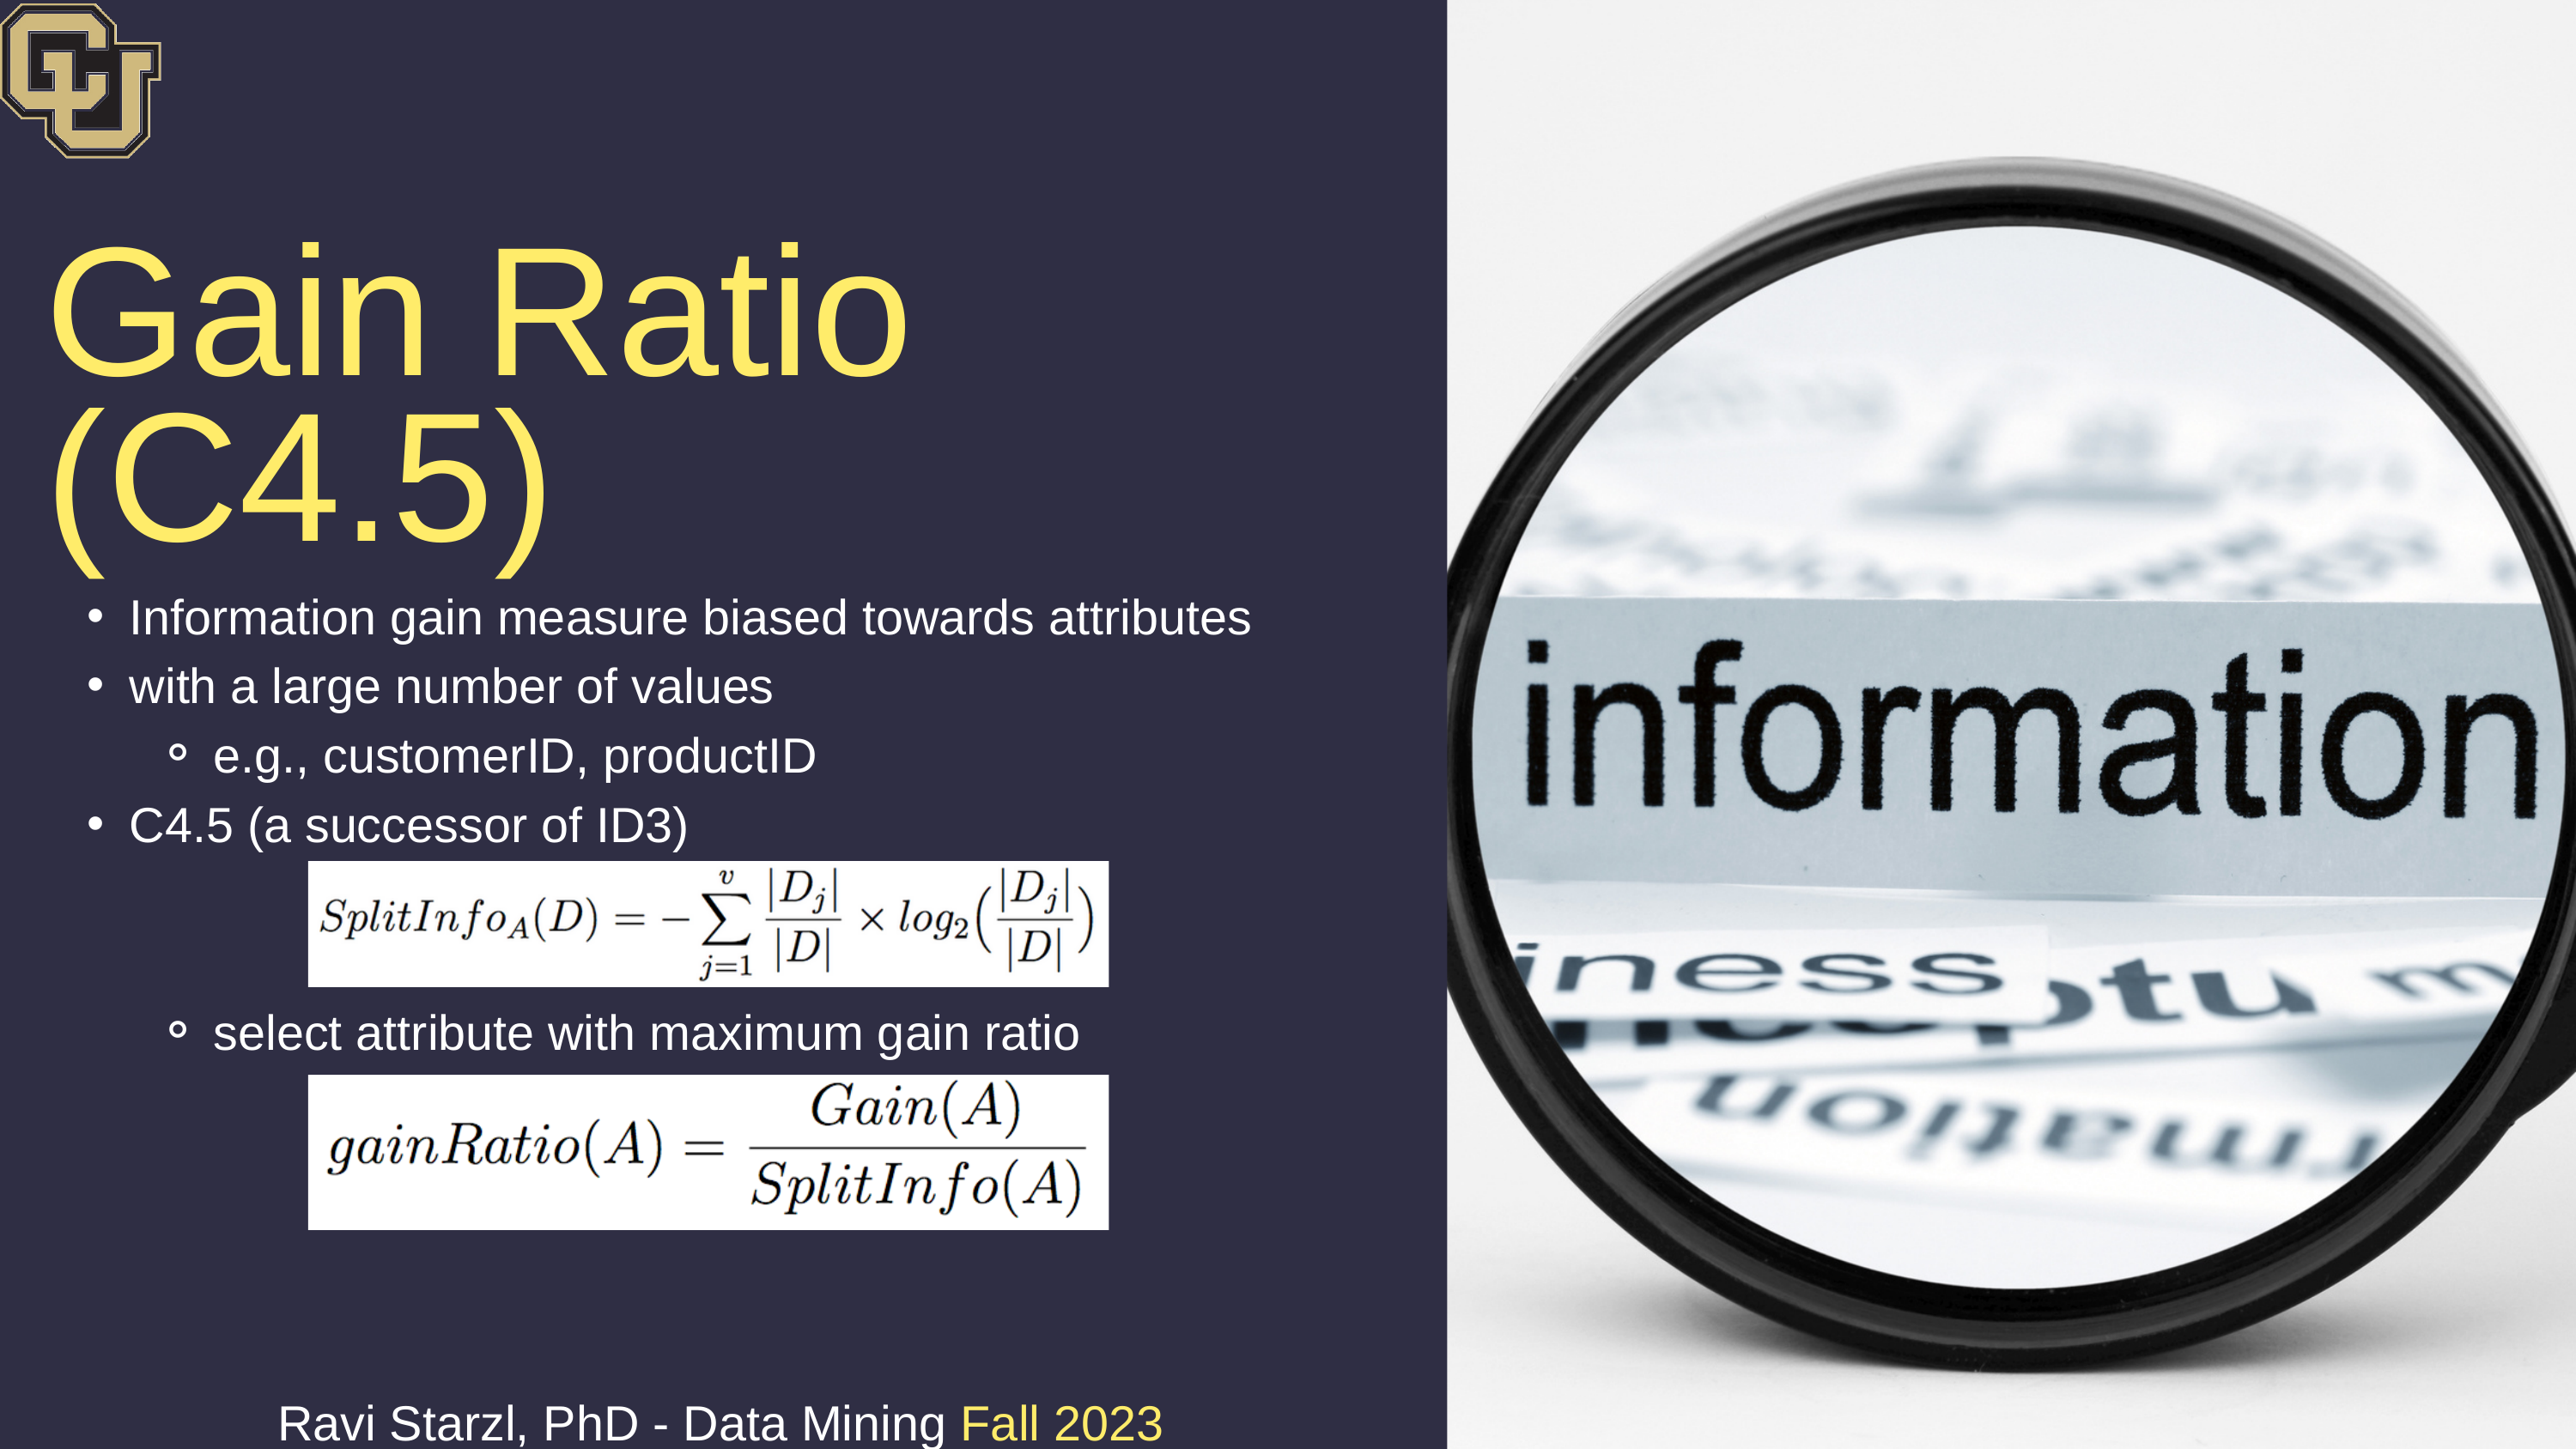

Gain Ratio (C4.5)
Information gain measure biased towards attributes
with a large number of values
e.g., customerID, productID
C4.5 (a successor of ID3)

select attribute with maximum gain ratio

Ravi Starzl, PhD - Data Mining Fall 2023